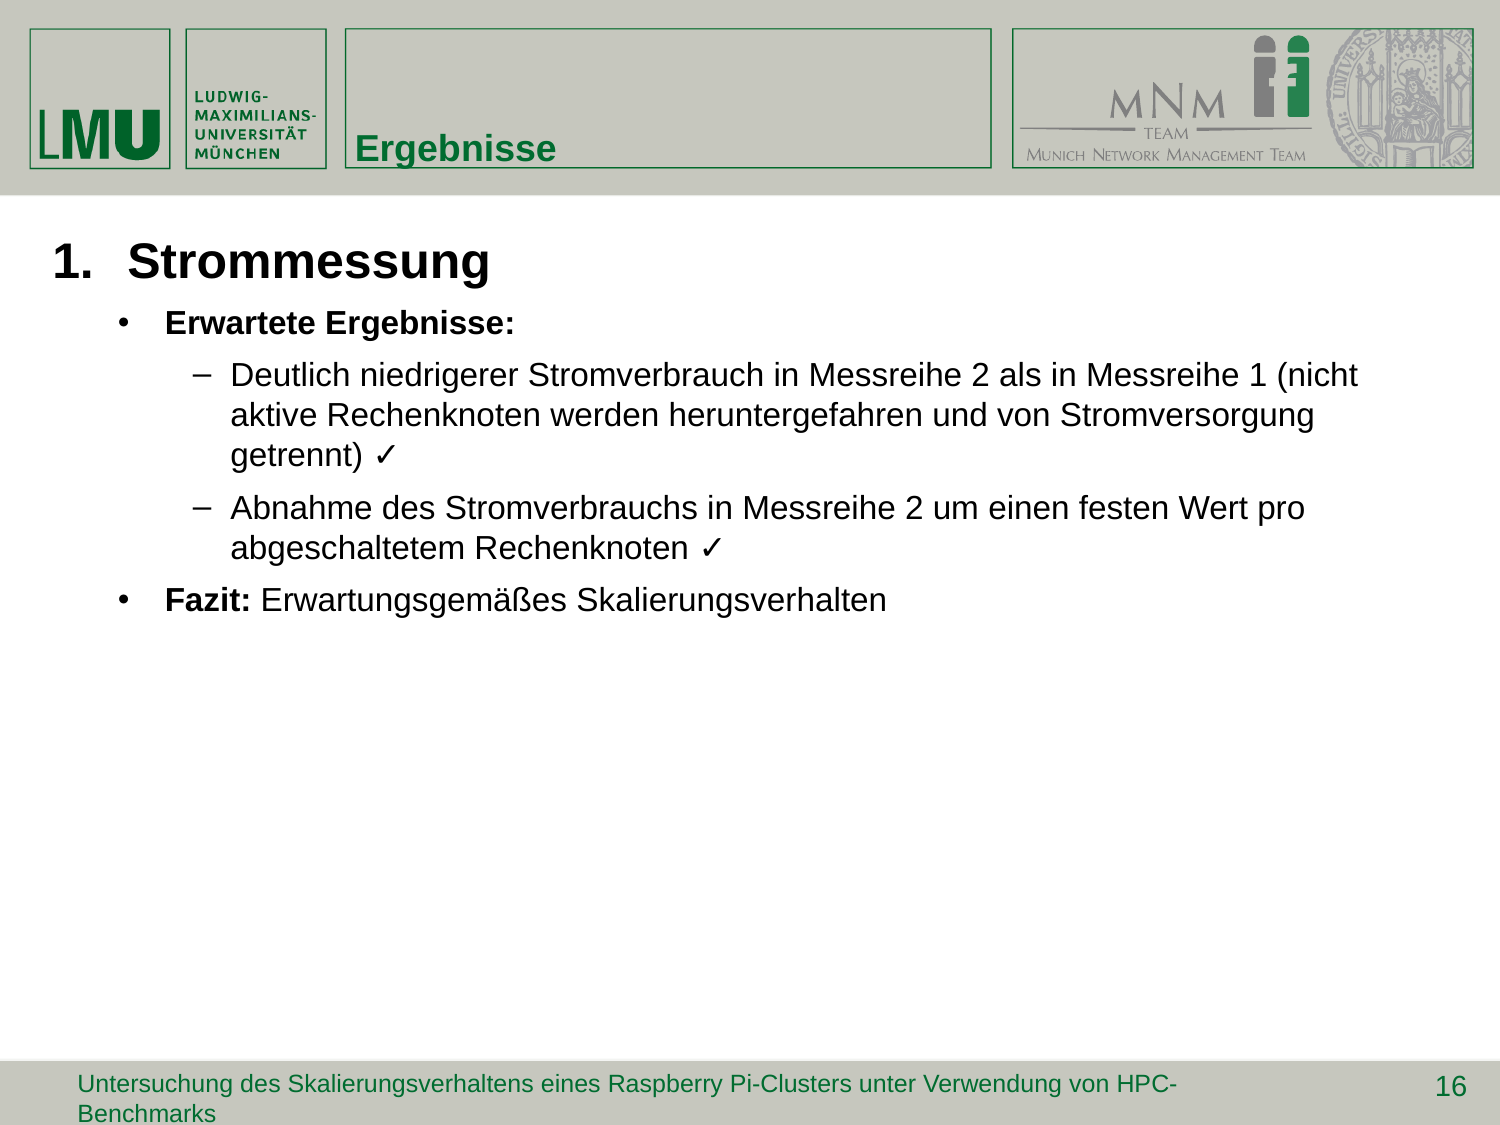

# Ergebnisse
Strommessung
Erwartete Ergebnisse:
Deutlich niedrigerer Stromverbrauch in Messreihe 2 als in Messreihe 1 (nicht aktive Rechenknoten werden heruntergefahren und von Stromversorgung getrennt) ✓
Abnahme des Stromverbrauchs in Messreihe 2 um einen festen Wert pro abgeschaltetem Rechenknoten ✓
Fazit: Erwartungsgemäßes Skalierungsverhalten
Untersuchung des Skalierungsverhaltens eines Raspberry Pi-Clusters unter Verwendung von HPC-Benchmarks
16